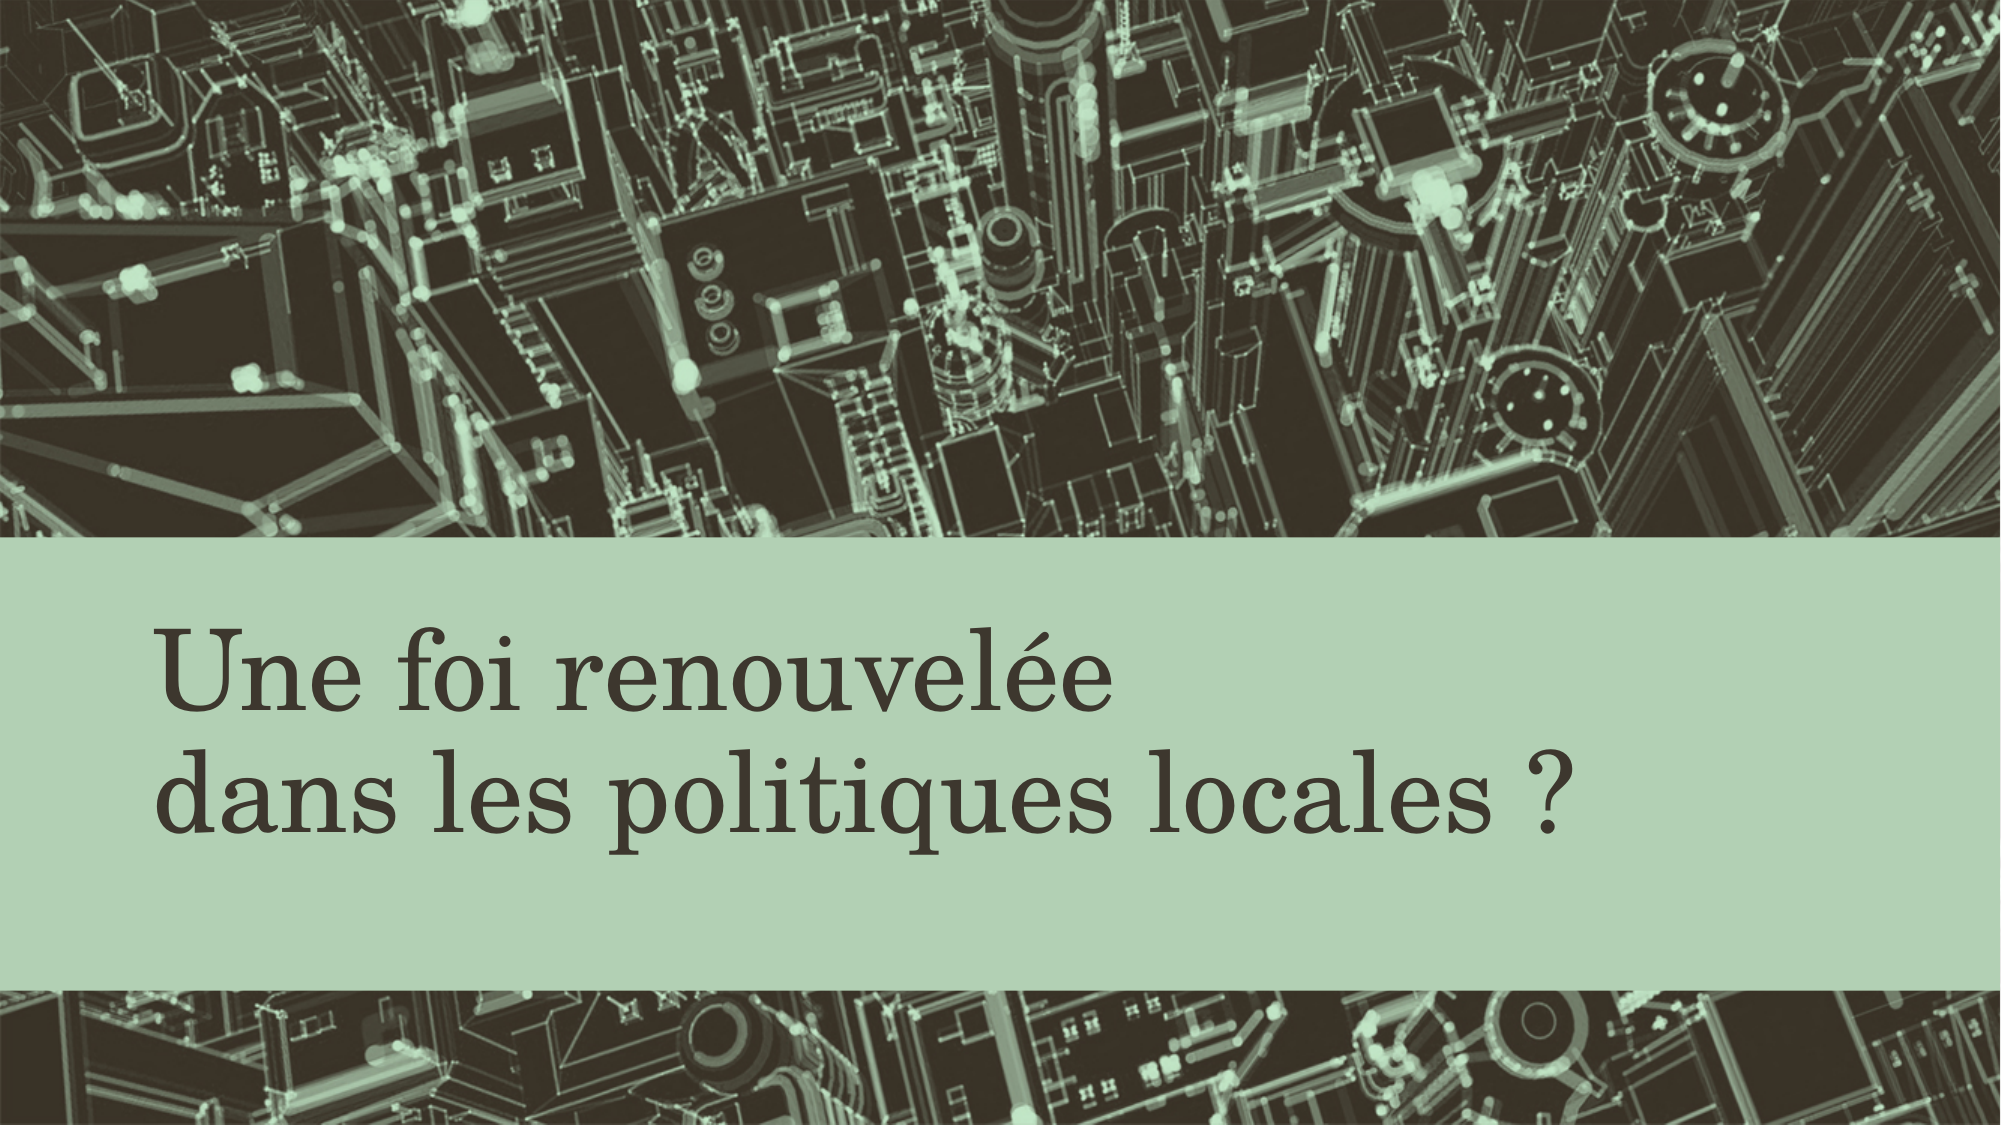

# Une foi renouvelée dans les politiques locales ?